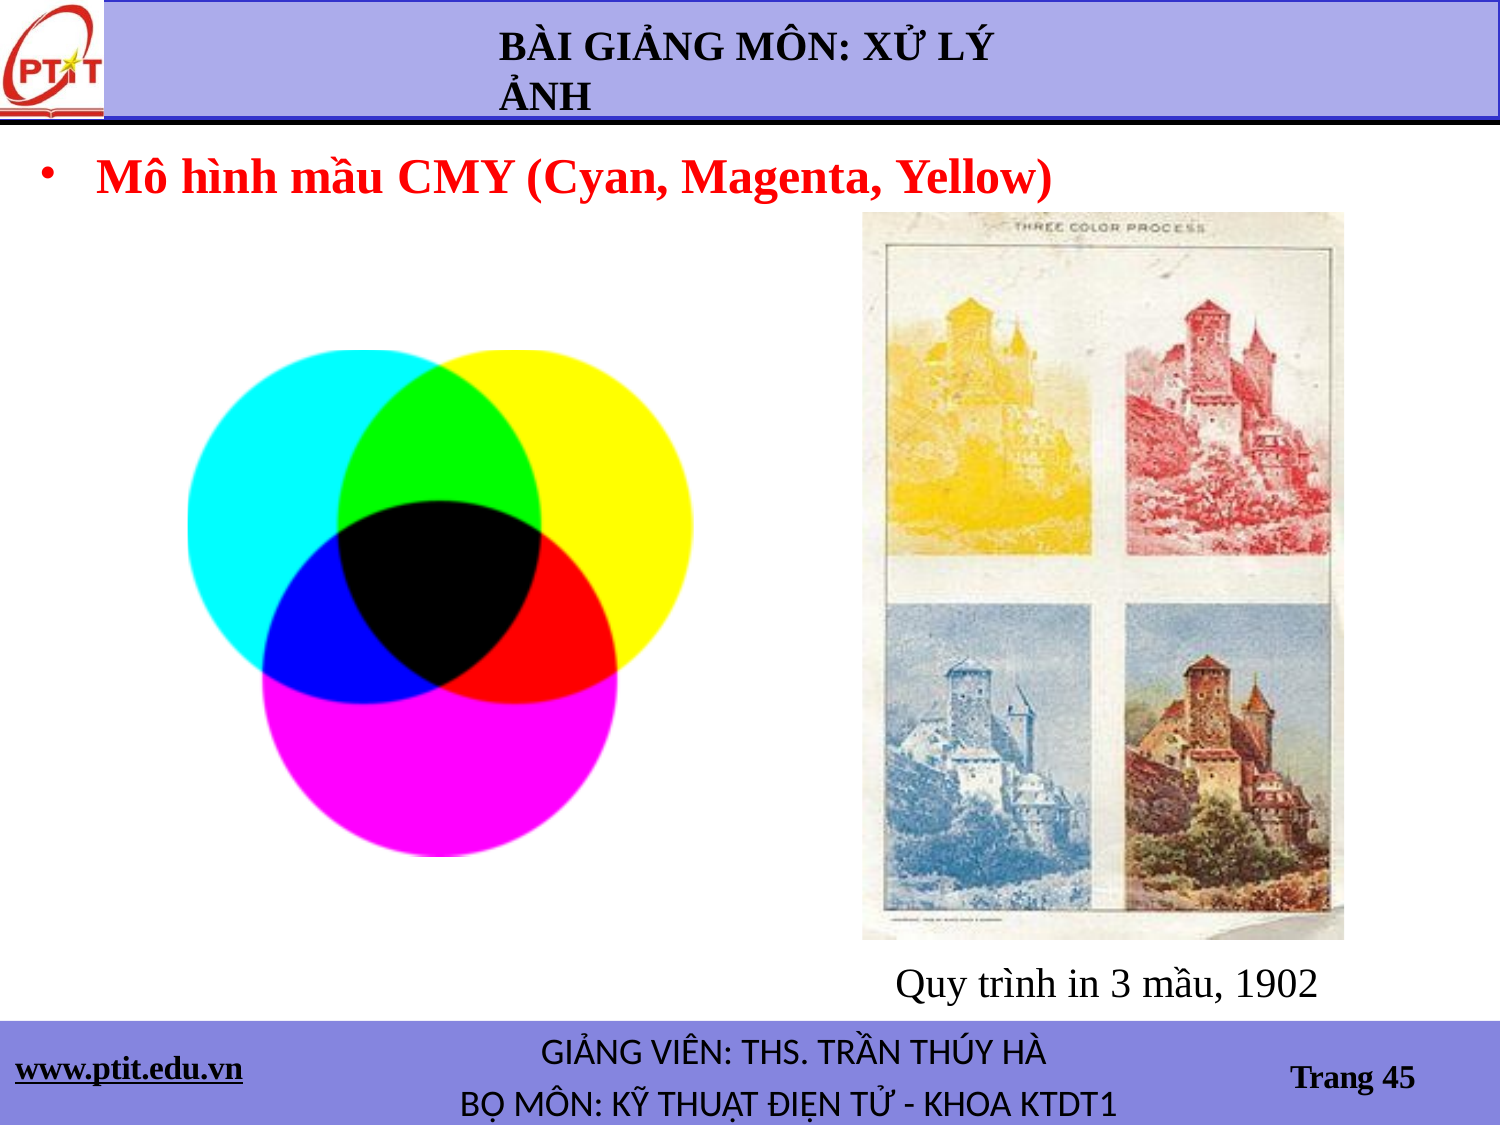

# BÀI GIẢNG MÔN: XỬ LÝ ẢNH
Mô hình mầu CMY (Cyan, Magenta, Yellow)

Quy trình in 3 mầu, 1902

GIẢNG VIÊN: THS. TRẦN THÚY HÀ
BỘ MÔN: KỸ THUẬT ĐIỆN TỬ - KHOA KTDT1
www.ptit.edu.vn
Trang 45